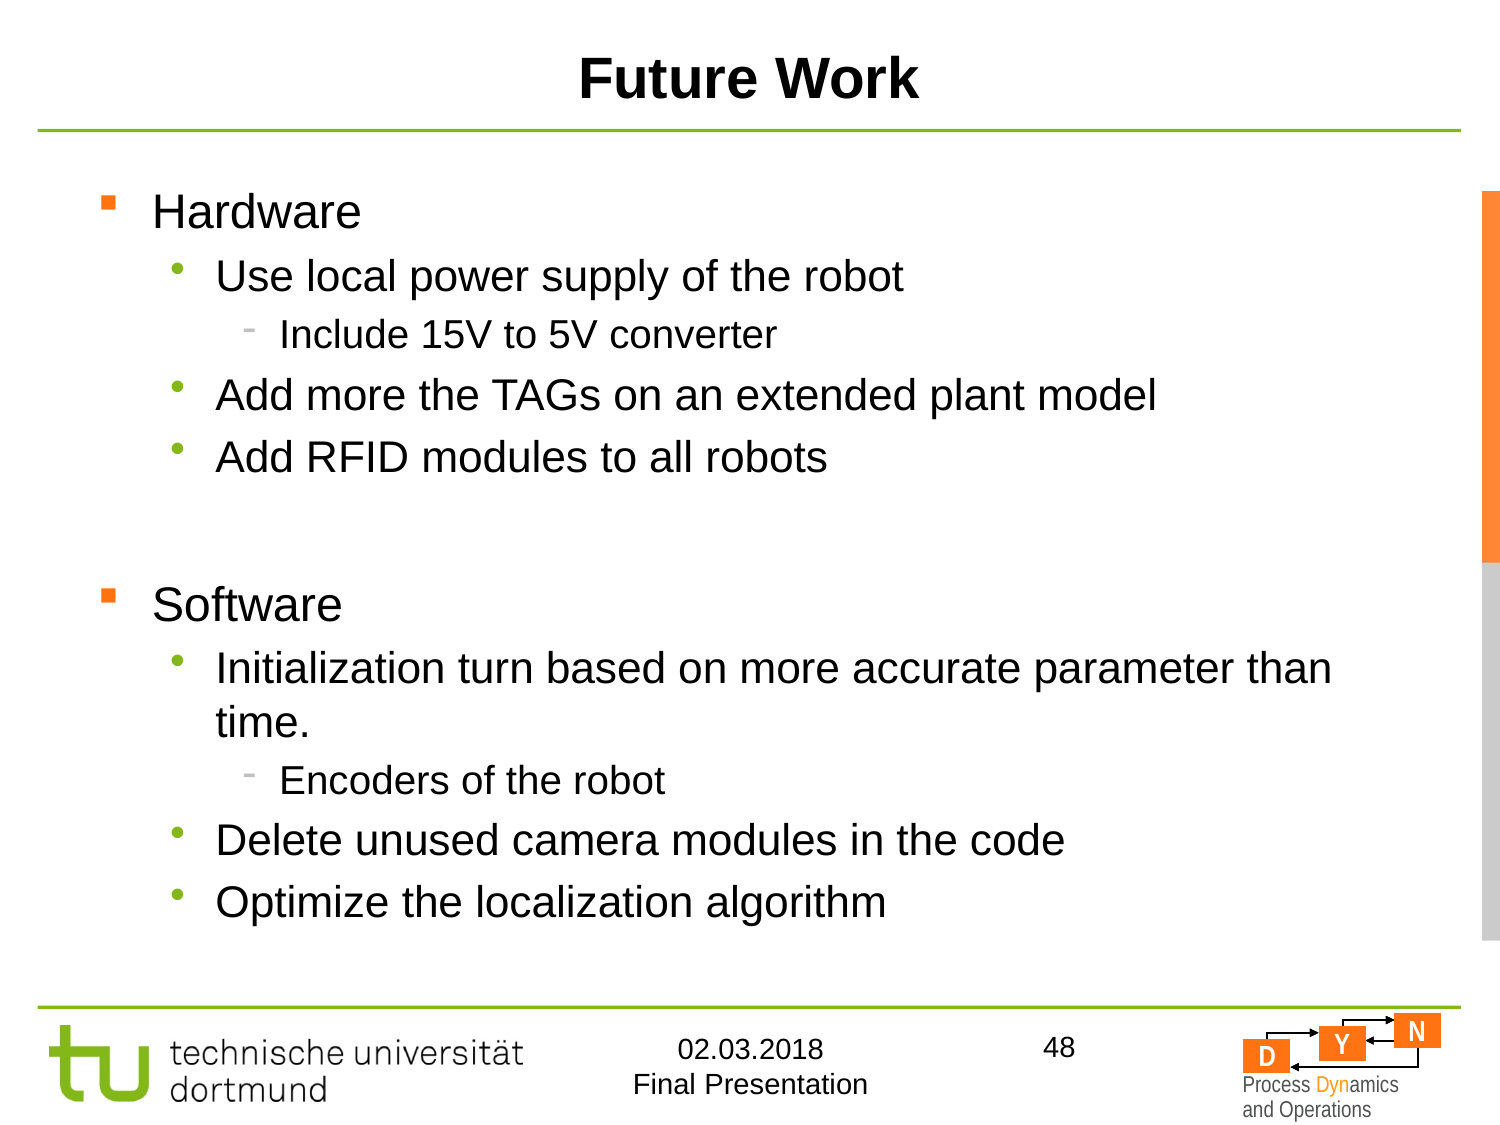

# Future Work
Hardware
Use local power supply of the robot
Include 15V to 5V converter
Add more the TAGs on an extended plant model
Add RFID modules to all robots

Software
Initialization turn based on more accurate parameter than time.
Encoders of the robot
Delete unused camera modules in the code
Optimize the localization algorithm